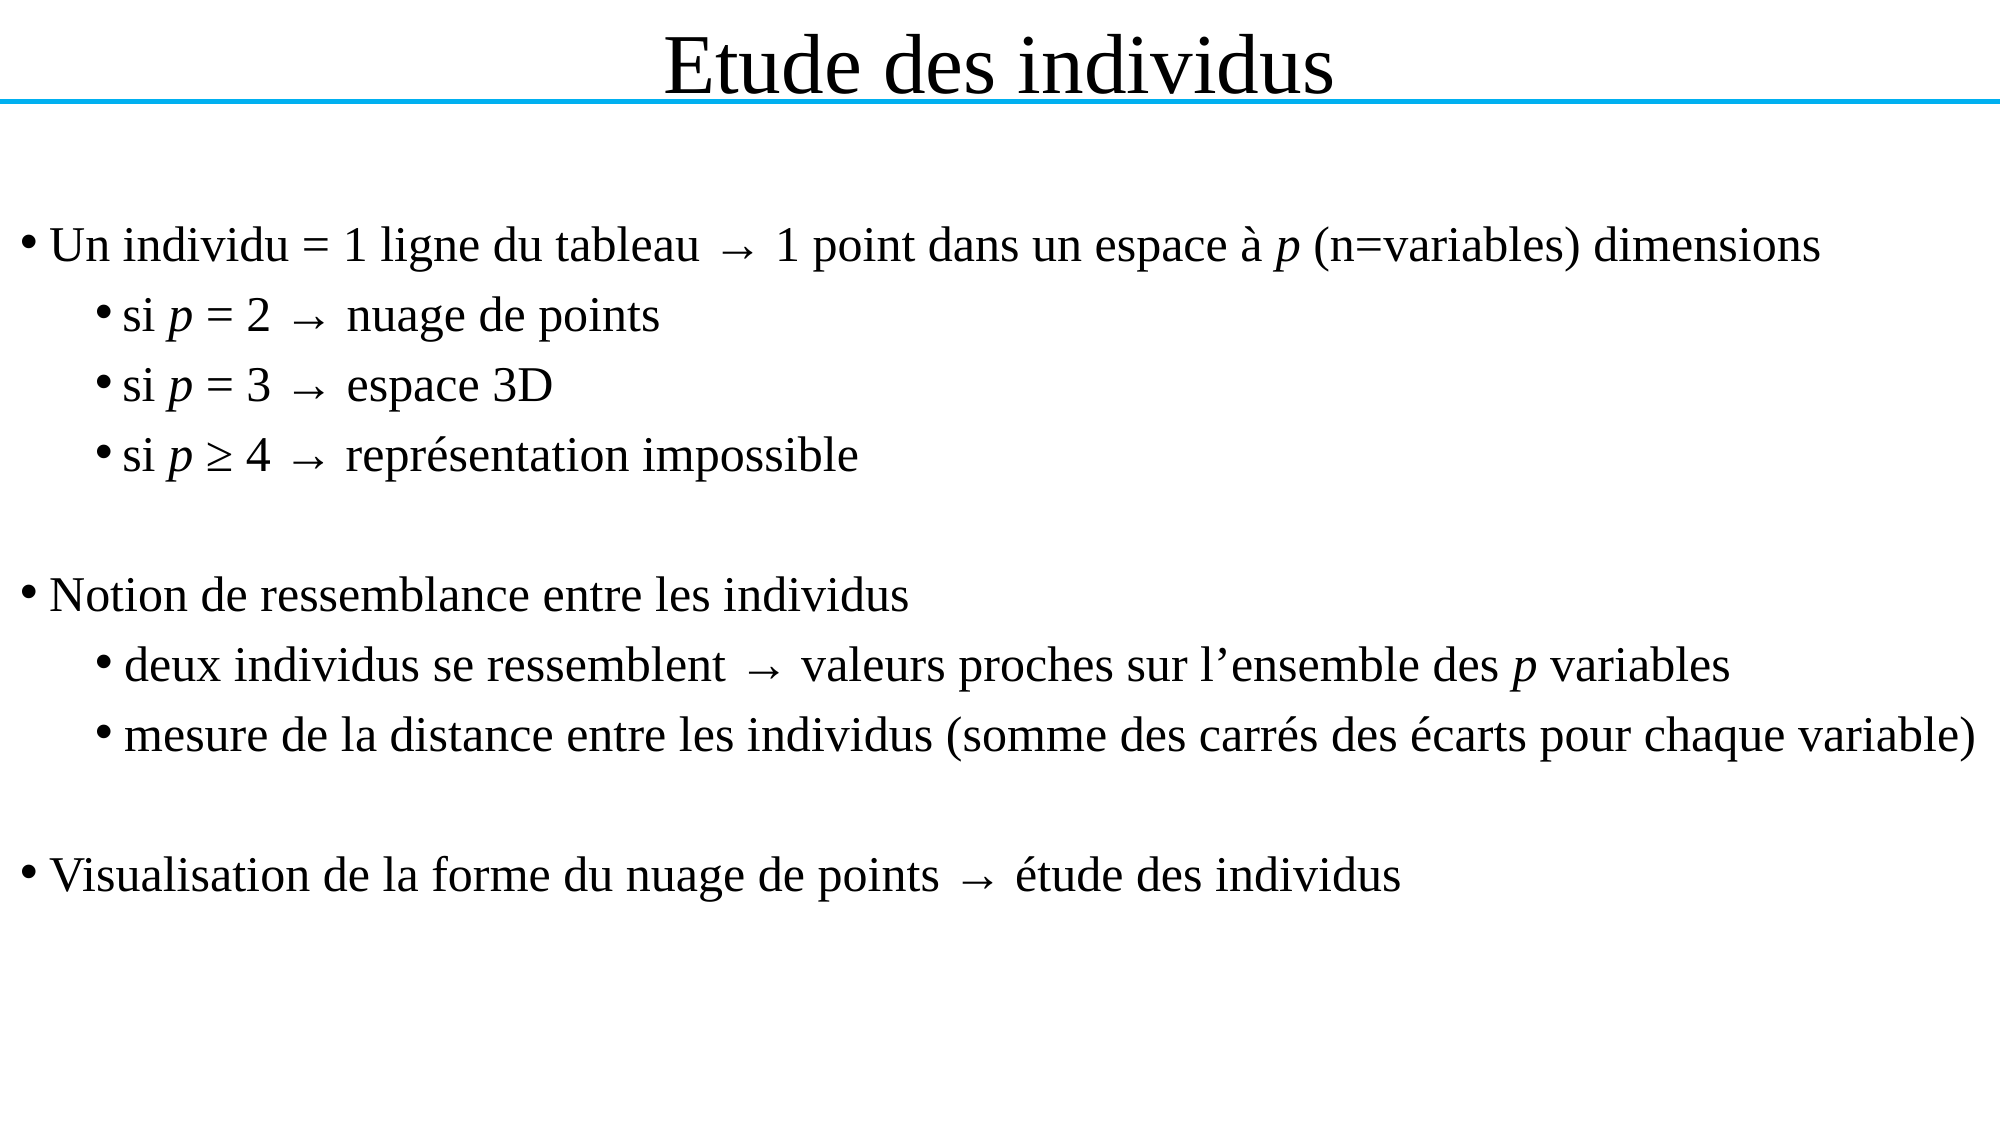

# Etude des individus
Un individu = 1 ligne du tableau → 1 point dans un espace à p (n=variables) dimensions
si p = 2 → nuage de points
si p = 3 → espace 3D
si p ≥ 4 → représentation impossible

Notion de ressemblance entre les individus
deux individus se ressemblent → valeurs proches sur l’ensemble des p variables
mesure de la distance entre les individus (somme des carrés des écarts pour chaque variable)

Visualisation de la forme du nuage de points → étude des individus